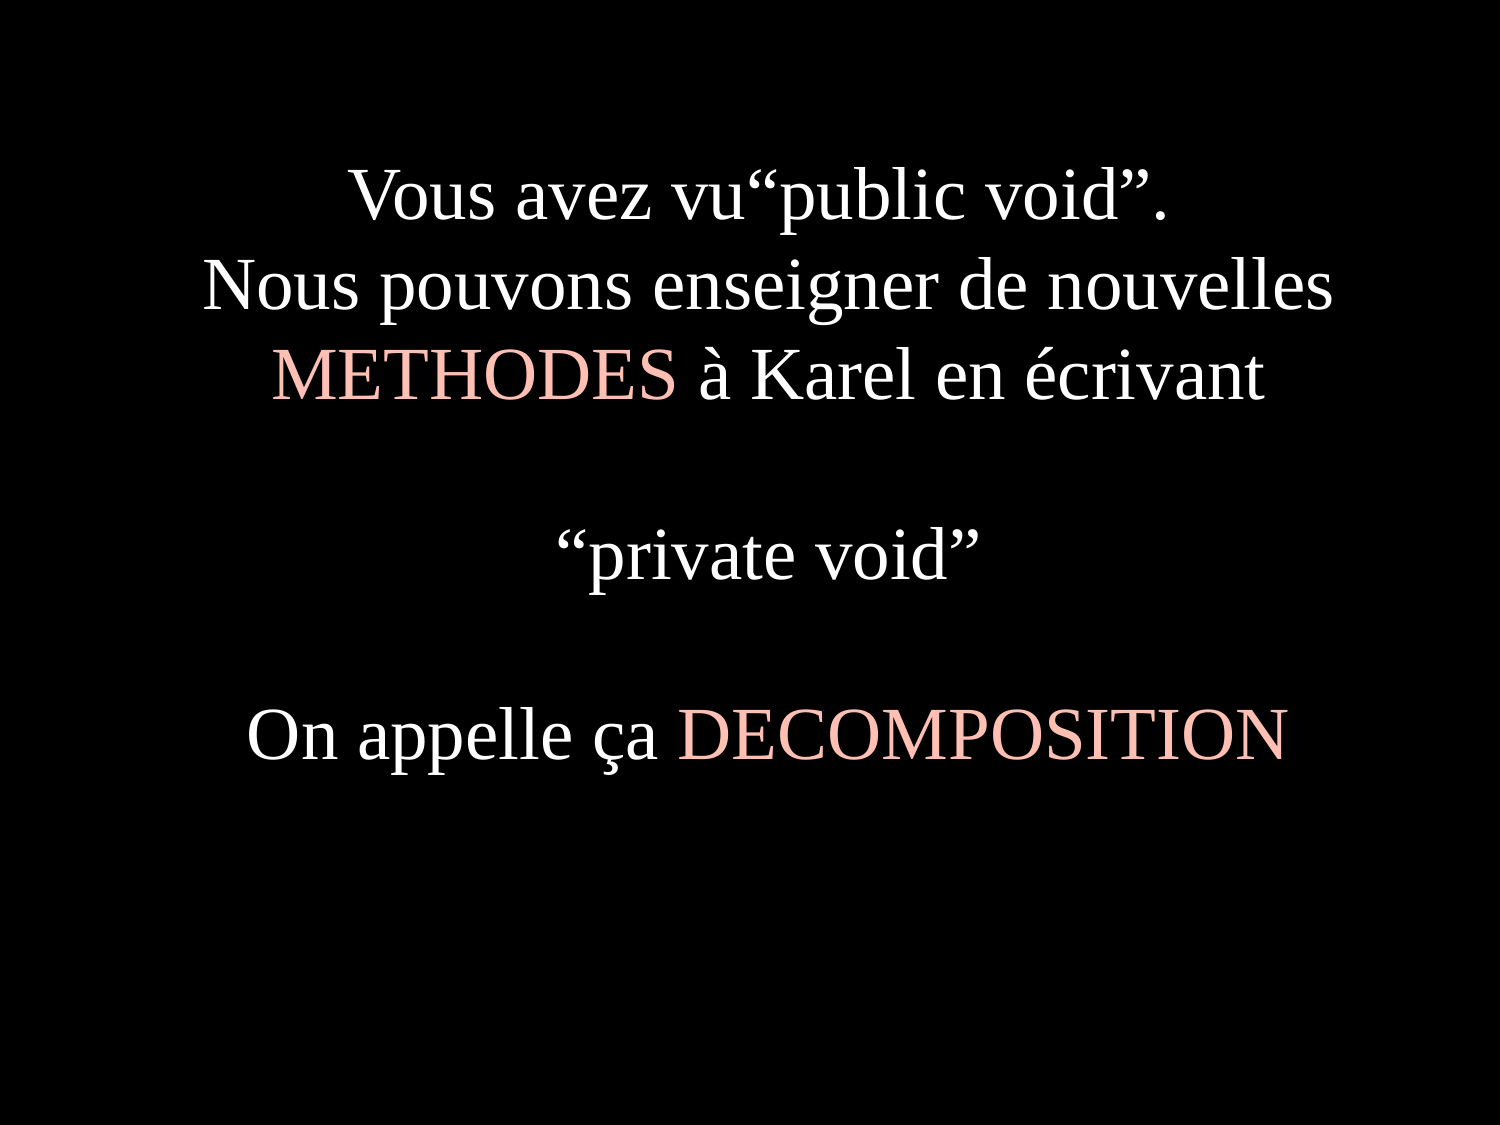

Vous avez vu“public void”.
Nous pouvons enseigner de nouvelles METHODES à Karel en écrivant

“private void”

On appelle ça DECOMPOSITION